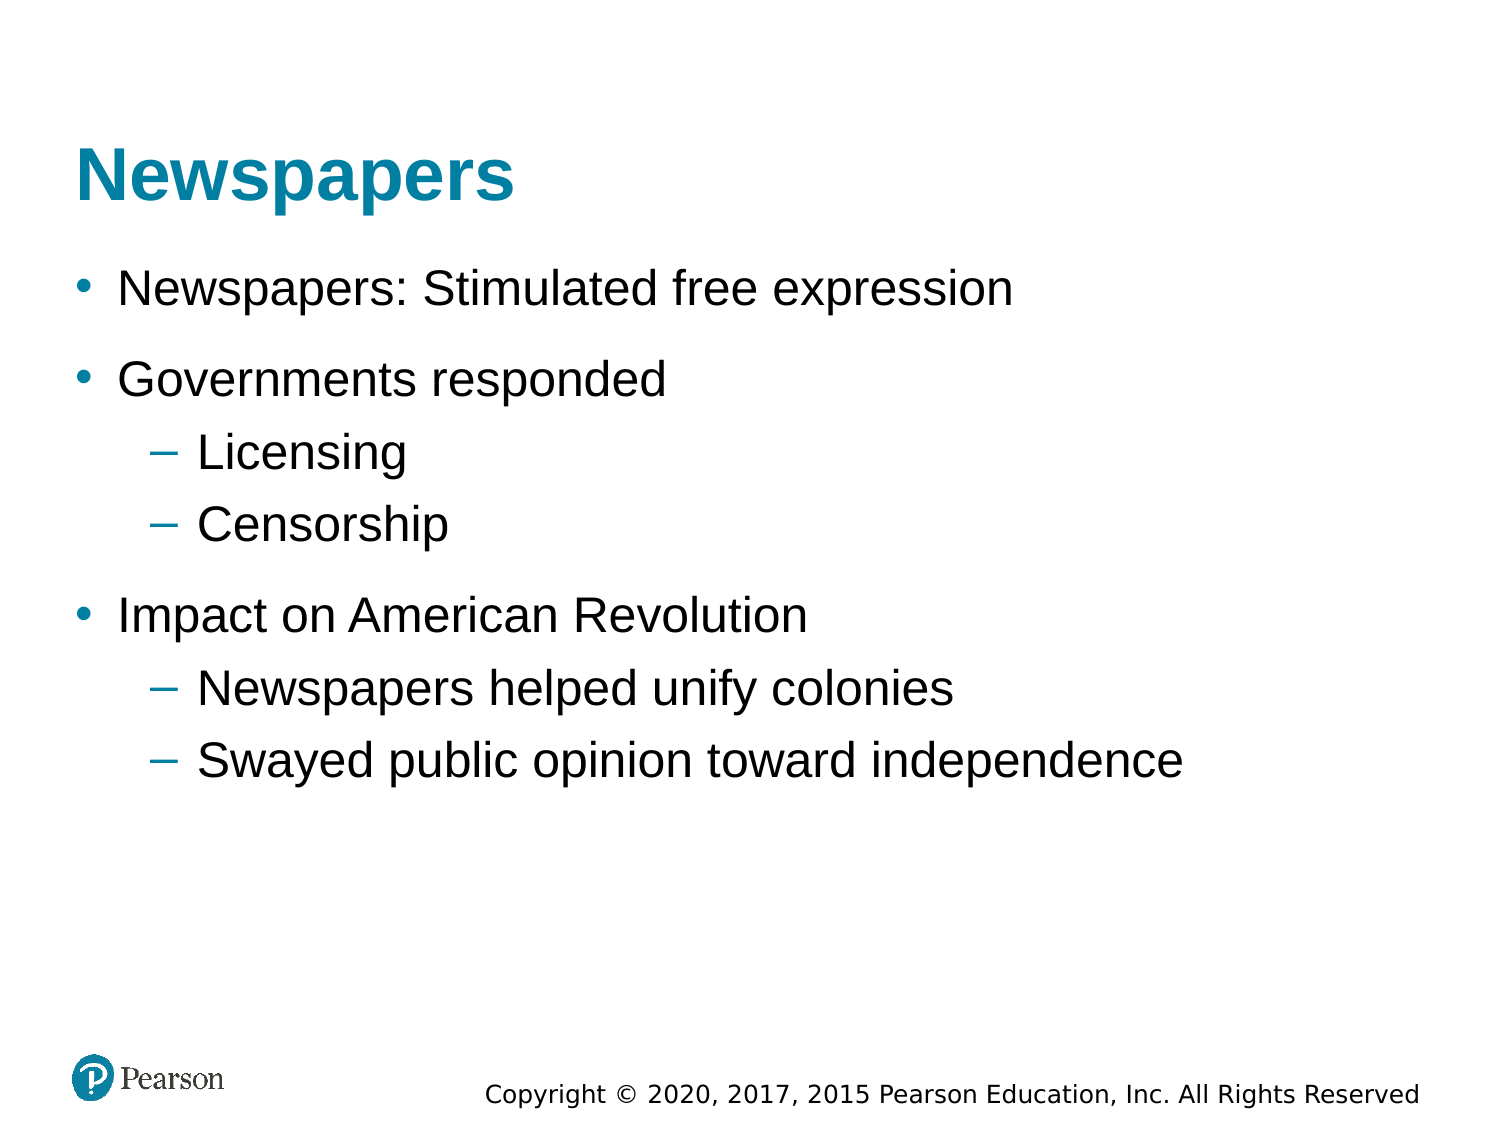

# Newspapers
Newspapers: Stimulated free expression
Governments responded
Licensing
Censorship
Impact on American Revolution
Newspapers helped unify colonies
Swayed public opinion toward independence